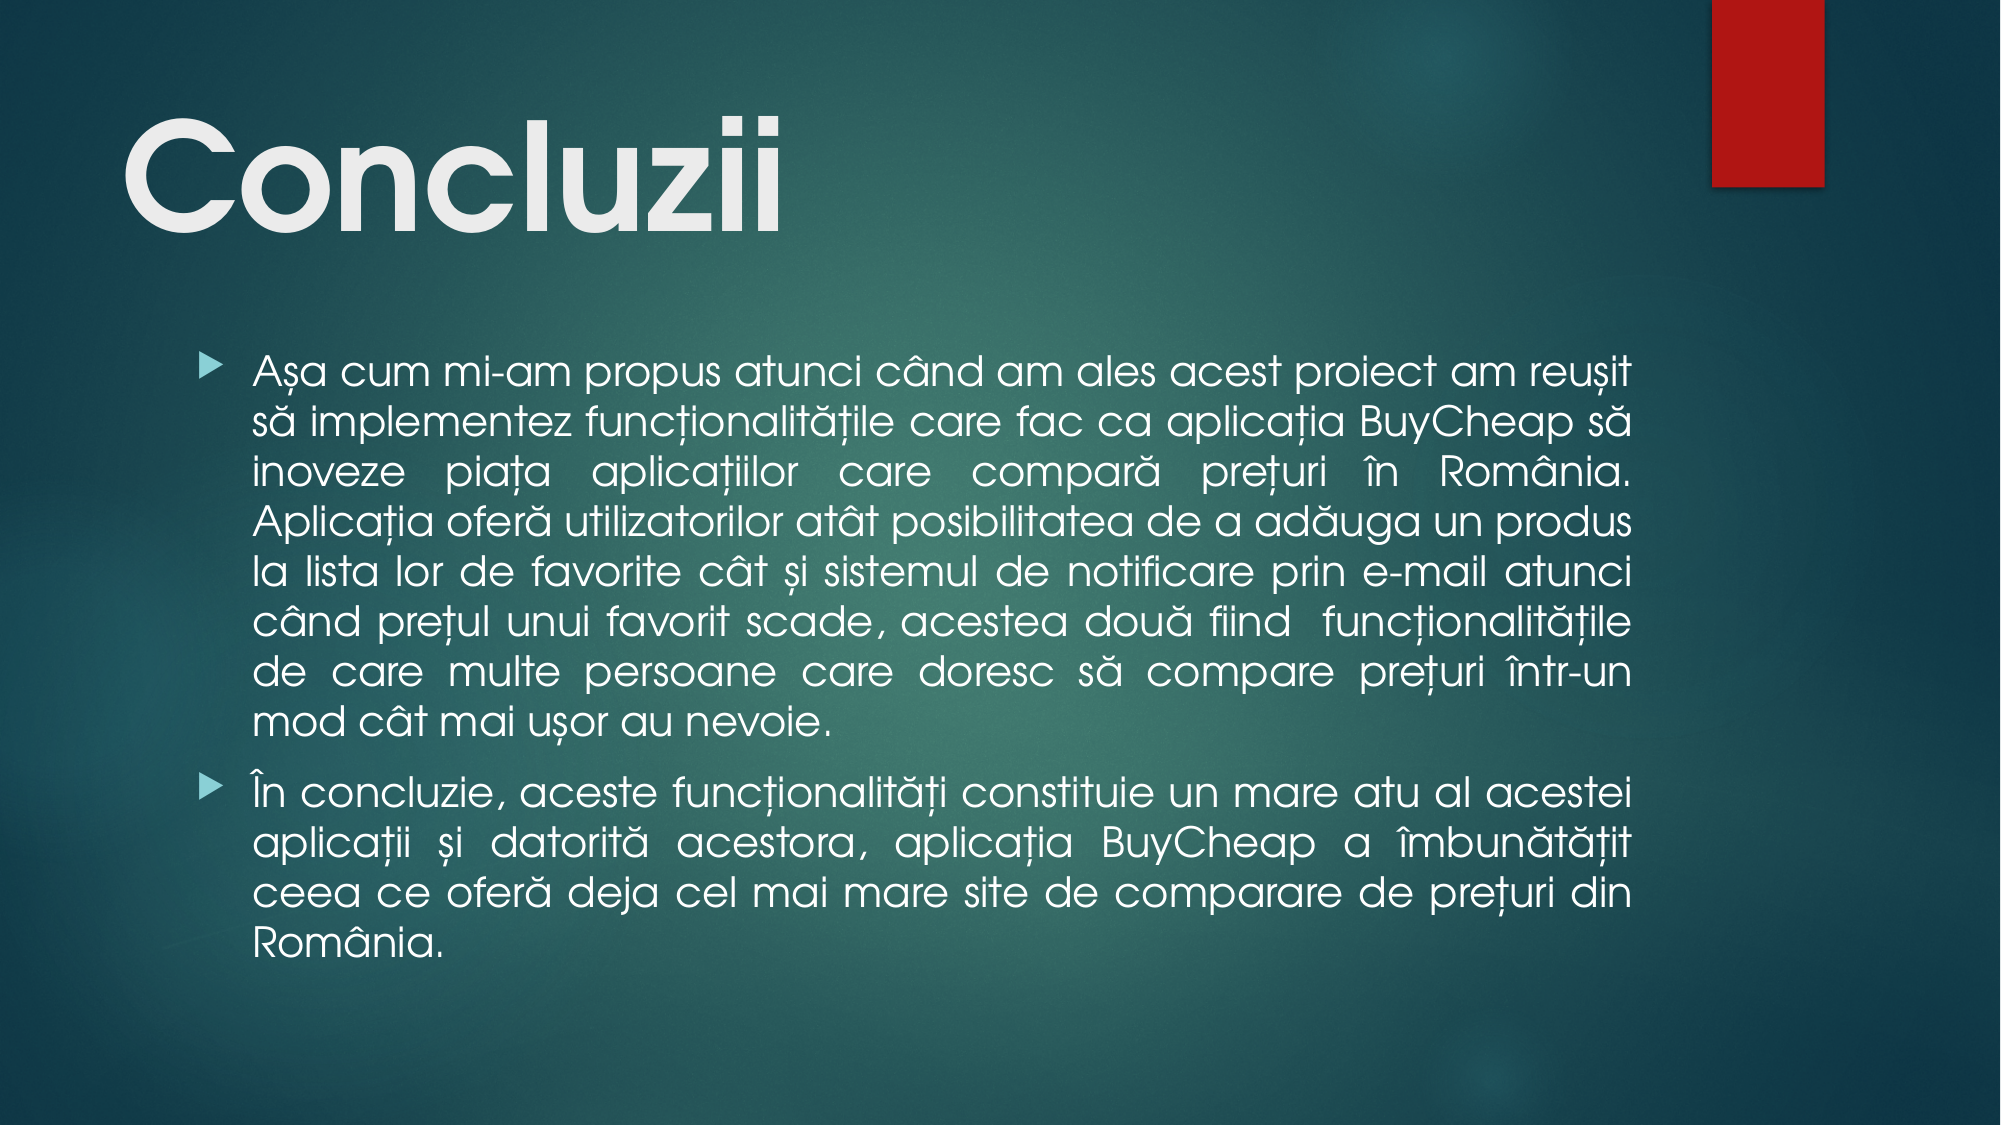

# Concluzii
Așa cum mi-am propus atunci când am ales acest proiect am reușit să implementez funcționalitățile care fac ca aplicația BuyCheap să inoveze piața aplicațiilor care compară prețuri în România. Aplicația oferă utilizatorilor atât posibilitatea de a adăuga un produs la lista lor de favorite cât și sistemul de notificare prin e-mail atunci când prețul unui favorit scade, acestea două fiind  funcționalitățile de care multe persoane care doresc să compare prețuri într-un mod cât mai ușor au nevoie.
În concluzie, aceste funcționalități constituie un mare atu al acestei aplicații și datorită acestora, aplicația BuyCheap a îmbunătățit ceea ce oferă deja cel mai mare site de comparare de prețuri din România.